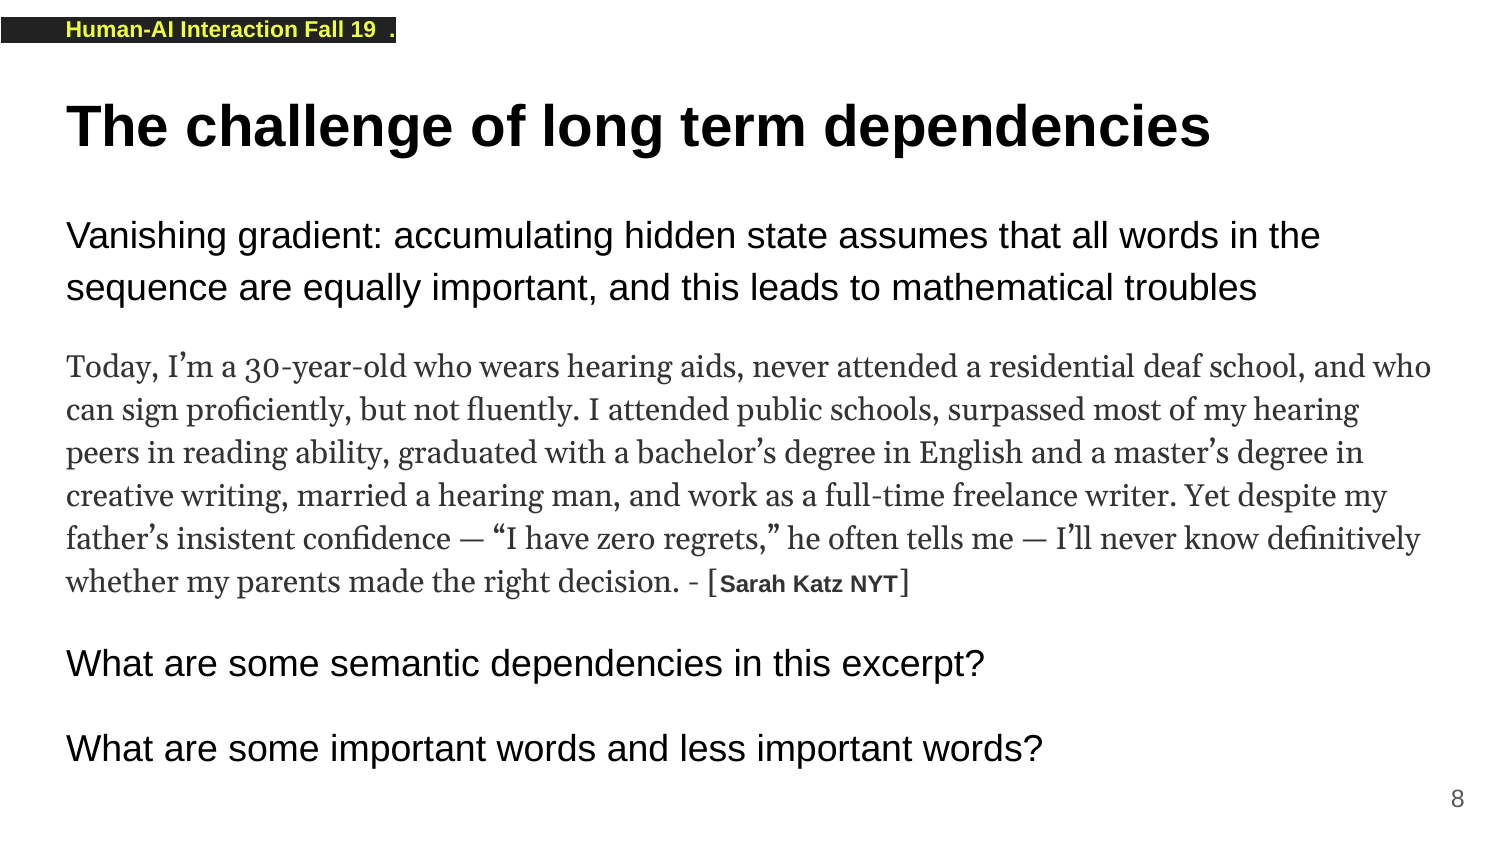

# The challenge of long term dependencies
Vanishing gradient: accumulating hidden state assumes that all words in the sequence are equally important, and this leads to mathematical troubles
Today, I’m a 30-year-old who wears hearing aids, never attended a residential deaf school, and who can sign proficiently, but not fluently. I attended public schools, surpassed most of my hearing peers in reading ability, graduated with a bachelor’s degree in English and a master’s degree in creative writing, married a hearing man, and work as a full-time freelance writer. Yet despite my father’s insistent confidence — “I have zero regrets,” he often tells me — I’ll never know definitively whether my parents made the right decision. - [Sarah Katz NYT]
What are some semantic dependencies in this excerpt?
What are some important words and less important words?
8